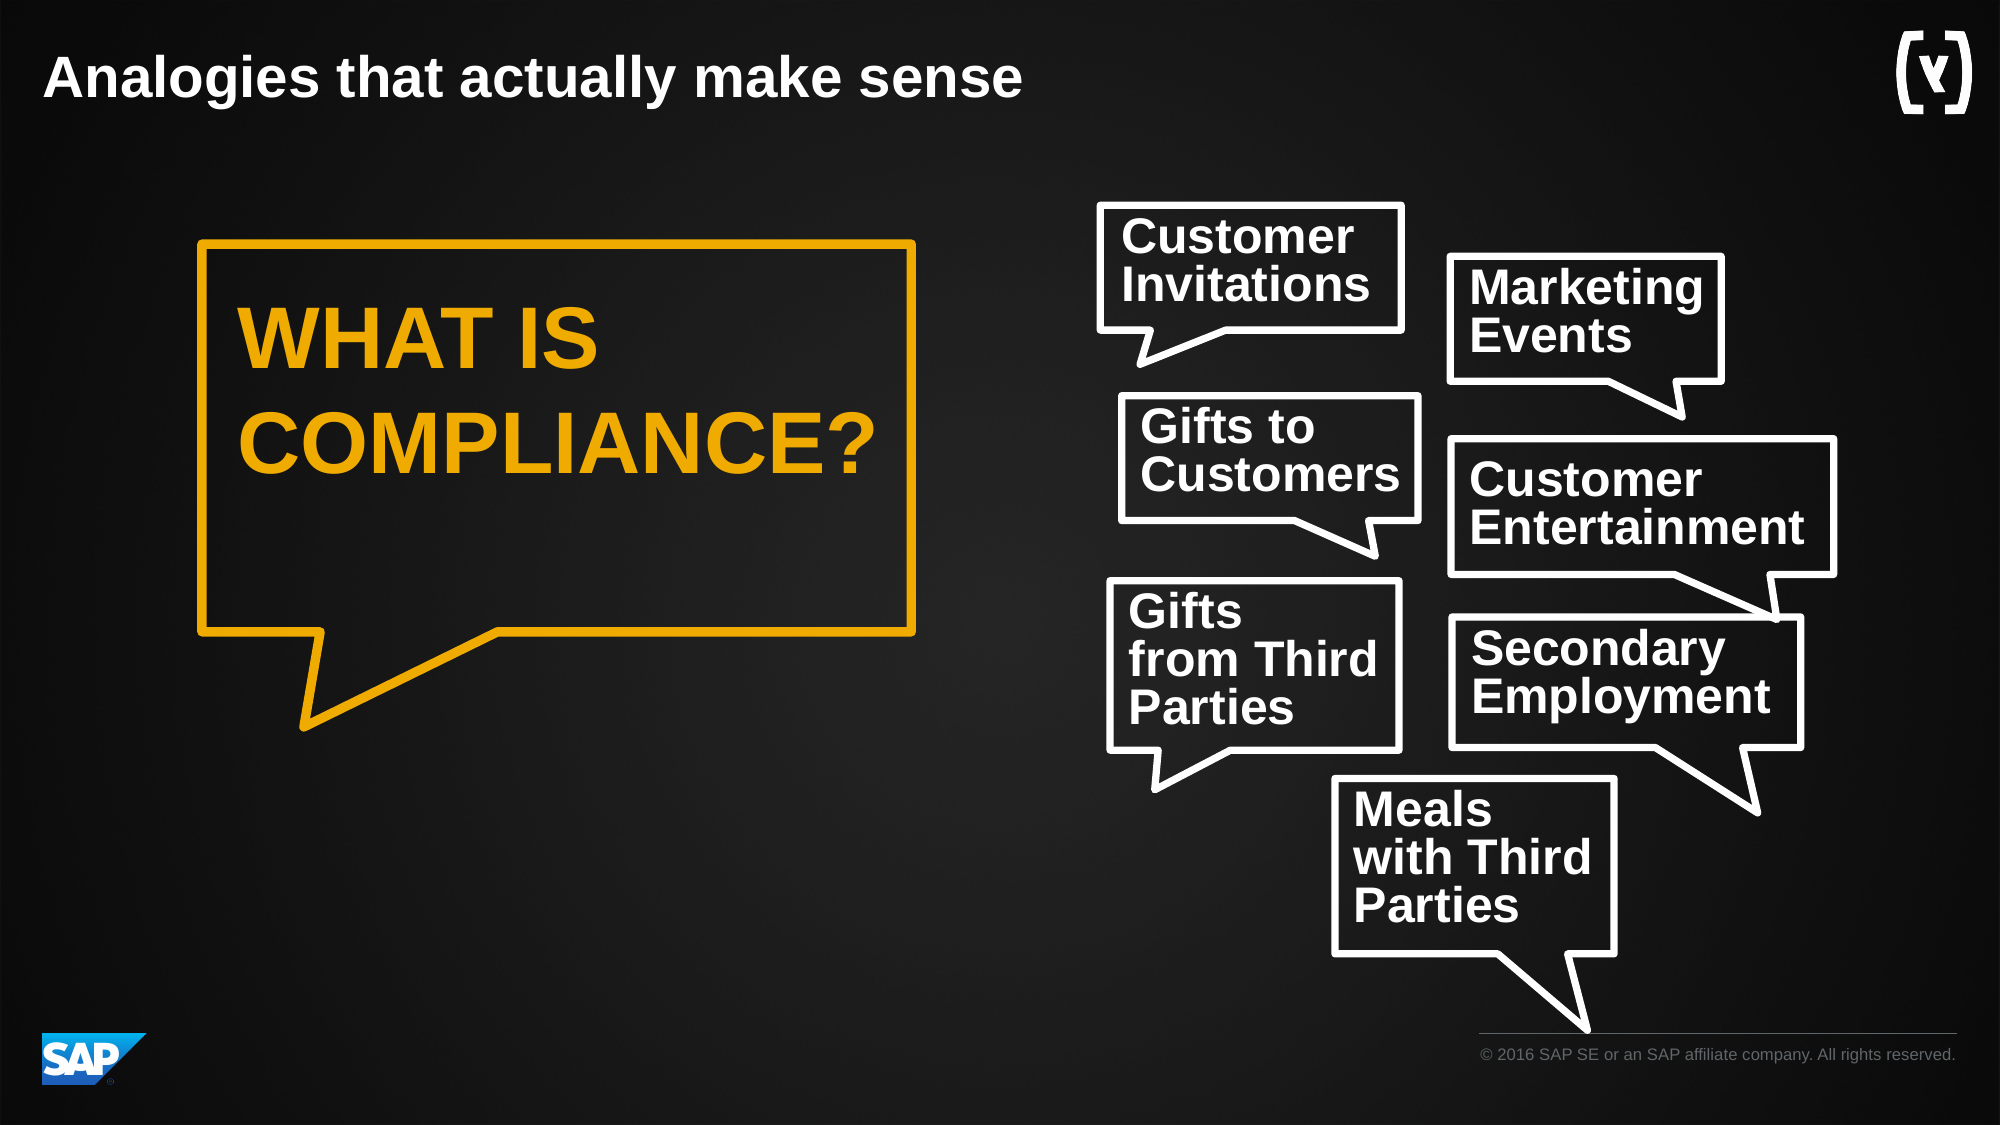

# Analogies that actually make sense

Customer Invitations

Marketing Events
WHAT IS
COMPLIANCE?

Gifts to Customers

Customer Entertainment

Gifts
from Third Parties

Secondary Employment

Meals
with Third Parties